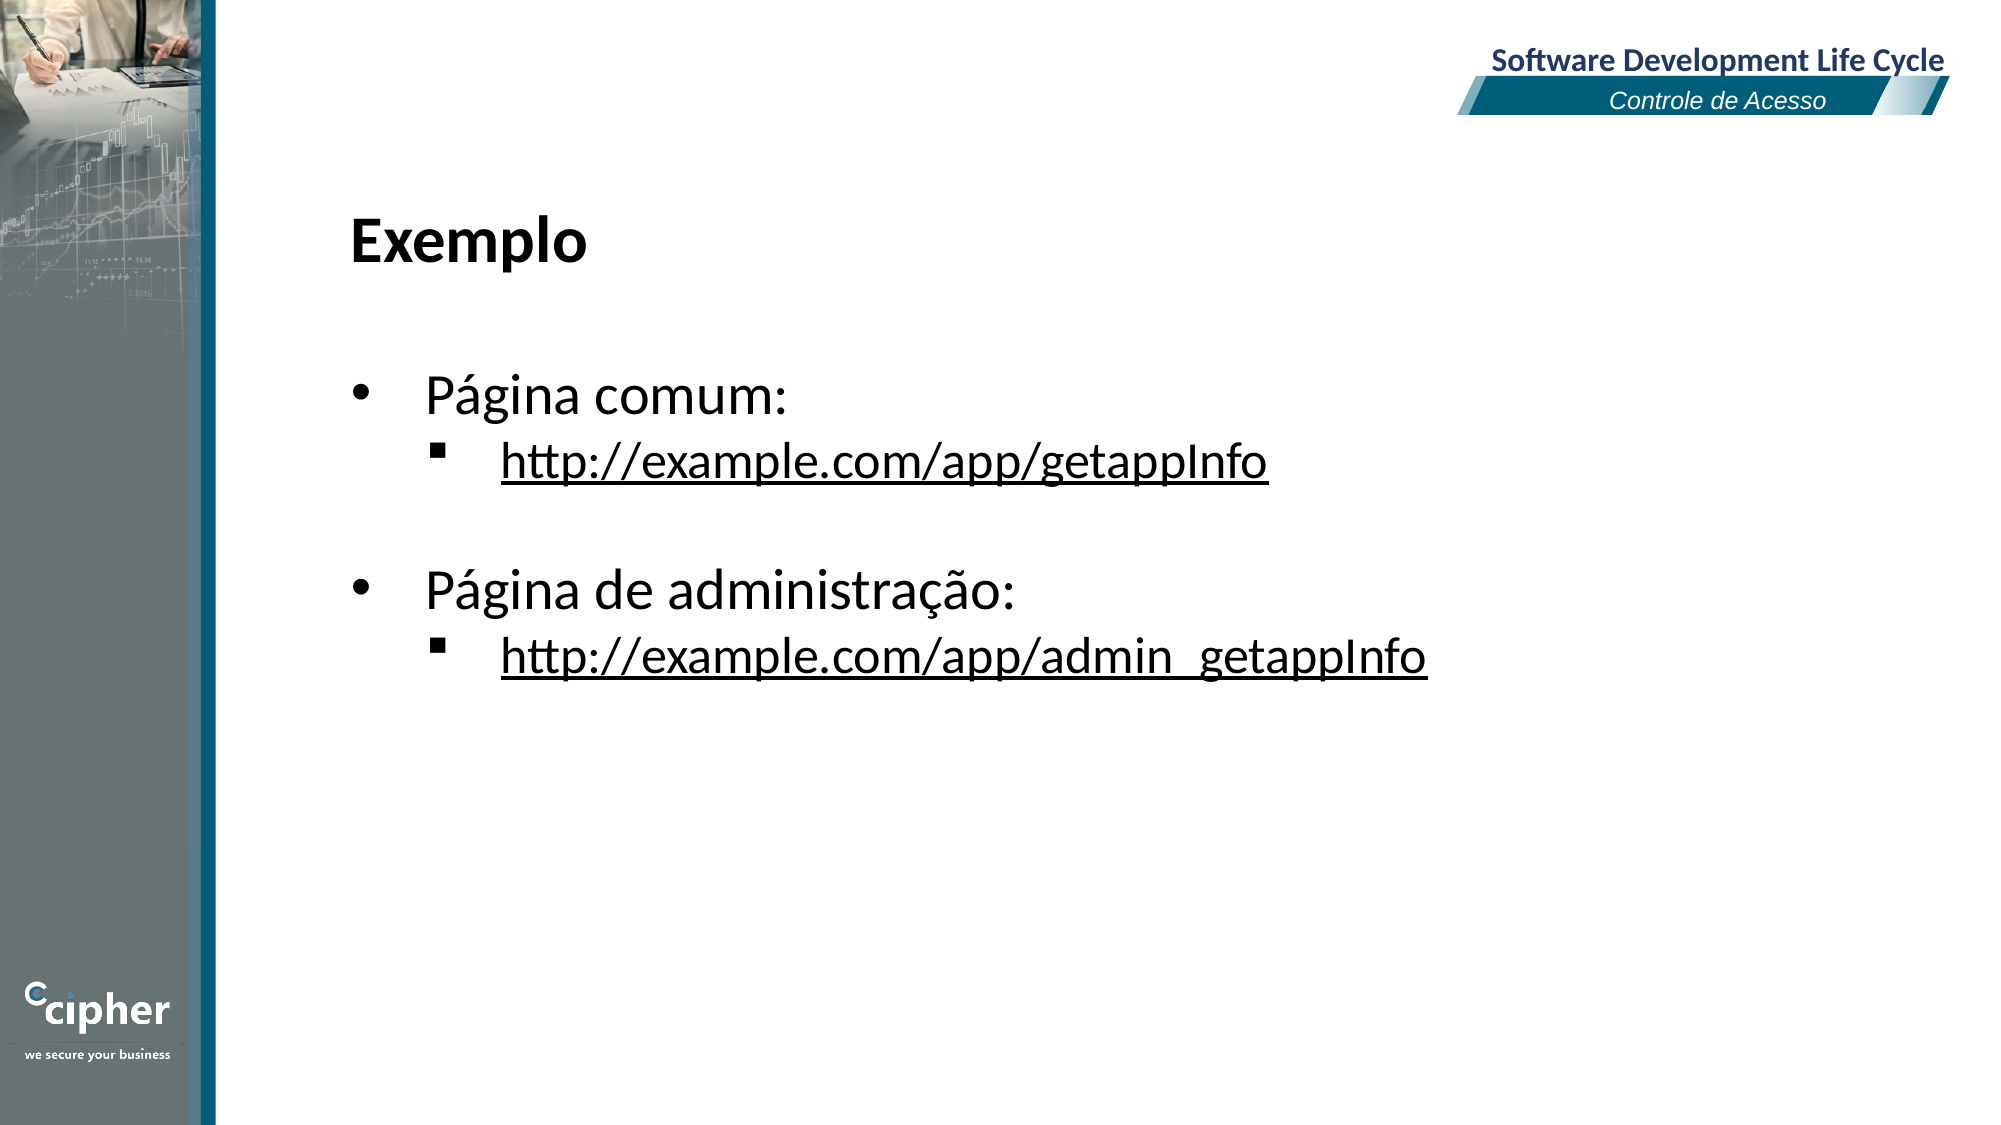

Software Development Life Cycle
Controle de Acesso

Exemplo
Página comum:
http://example.com/app/getappInfo

Página de administração:
http://example.com/app/admin_getappInfo